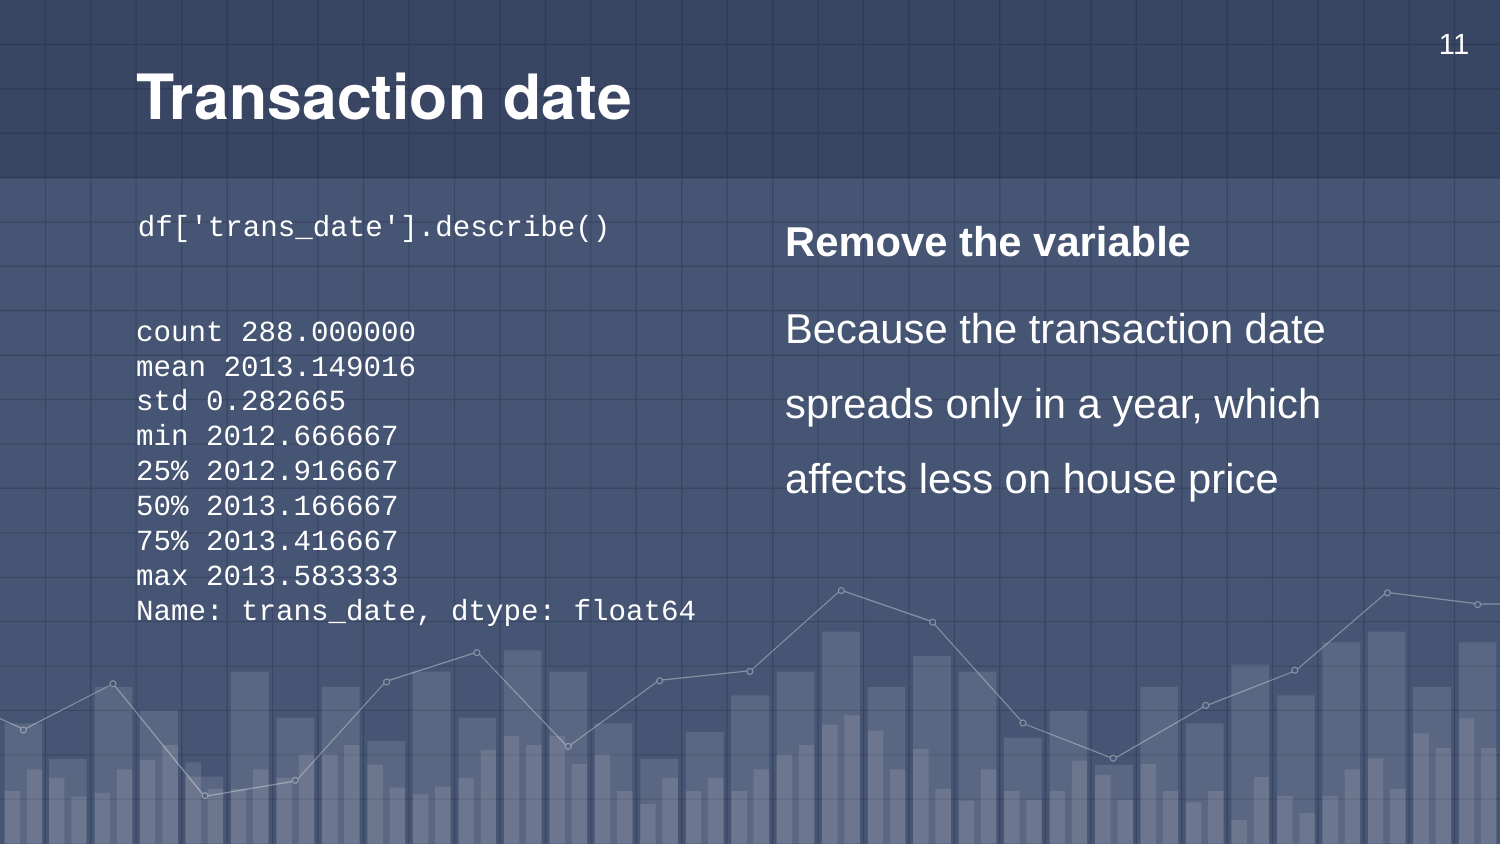

11
Transaction date
Remove the variable
Because the transaction date spreads only in a year, which affects less on house price
df['trans_date'].describe()
count 288.000000
mean 2013.149016
std 0.282665
min 2012.666667
25% 2012.916667
50% 2013.166667
75% 2013.416667
max 2013.583333
Name: trans_date, dtype: float64